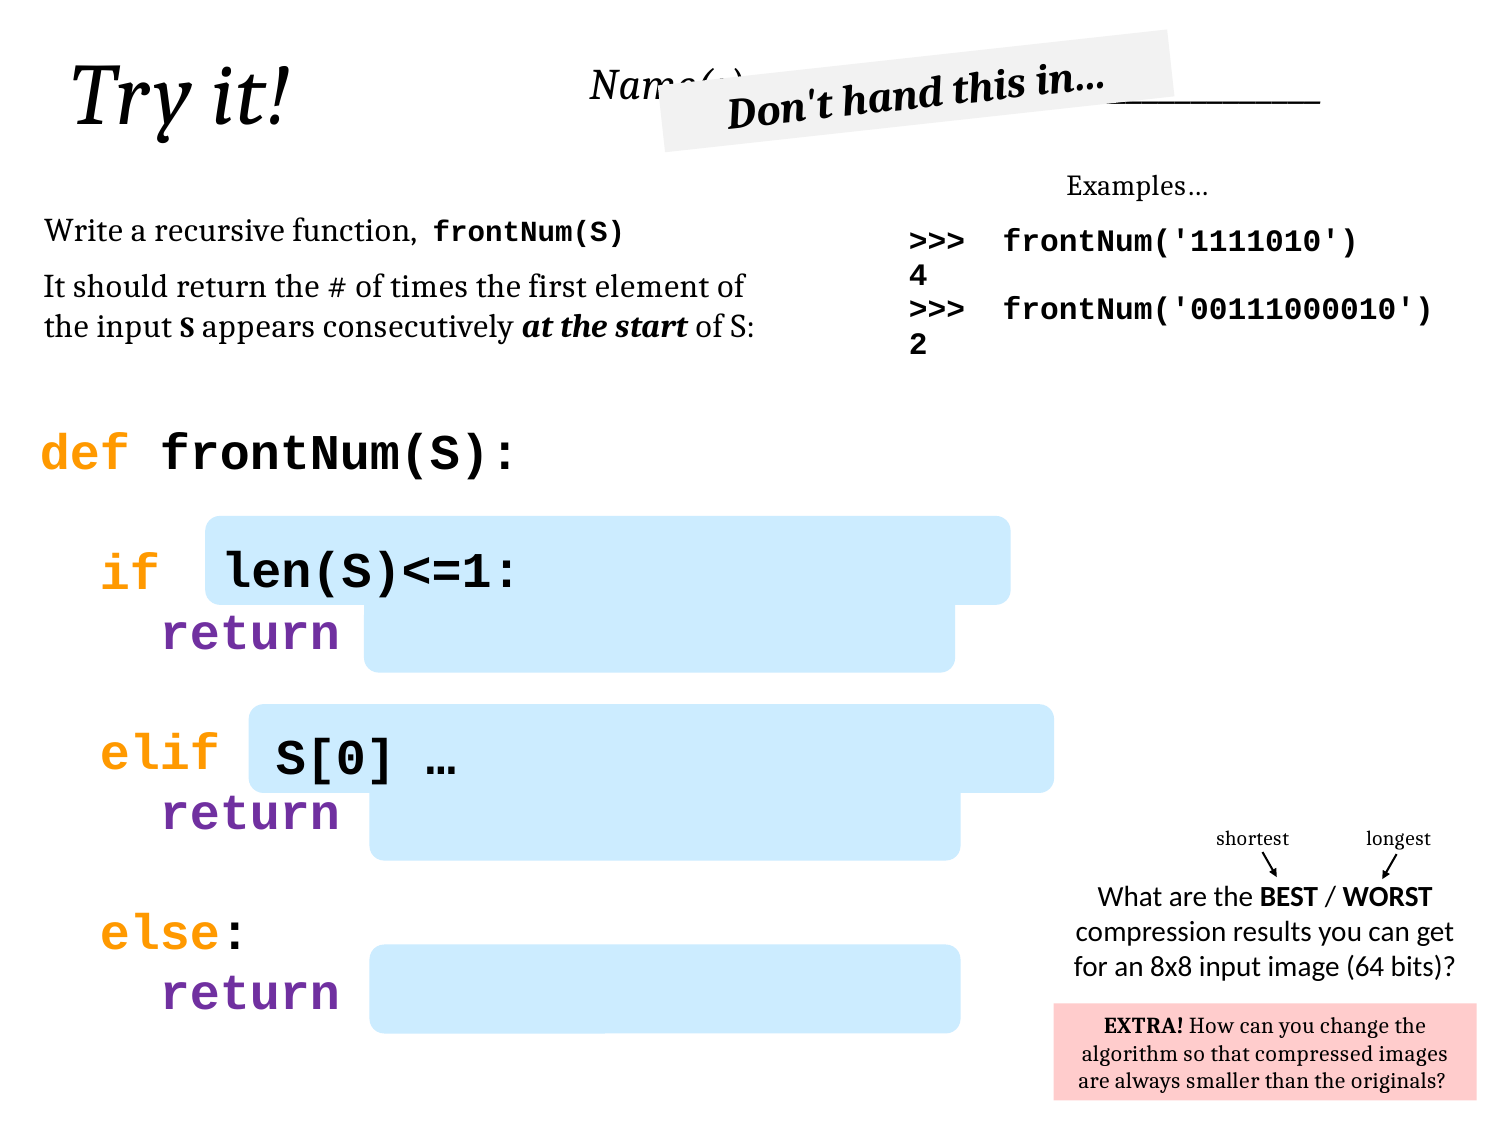

Try it!
Name(s)    _________________________________
Don't hand this in…
Examples…
Write a recursive function,  frontNum(S)
It should return the # of times the first element of the input S appears consecutively at the start of S:
>>>  frontNum('1111010')
4
>>>  frontNum('00111000010')
2
def frontNum(S):

  if
    return

  elif
    return

  else:
    return

len(S)<=1:

S[0] …

shortest
longest

What are the BEST / WORST compression results you can get for an 8x8 input image (64 bits)?

EXTRA! How can you change the algorithm so that compressed images are always smaller than the originals?